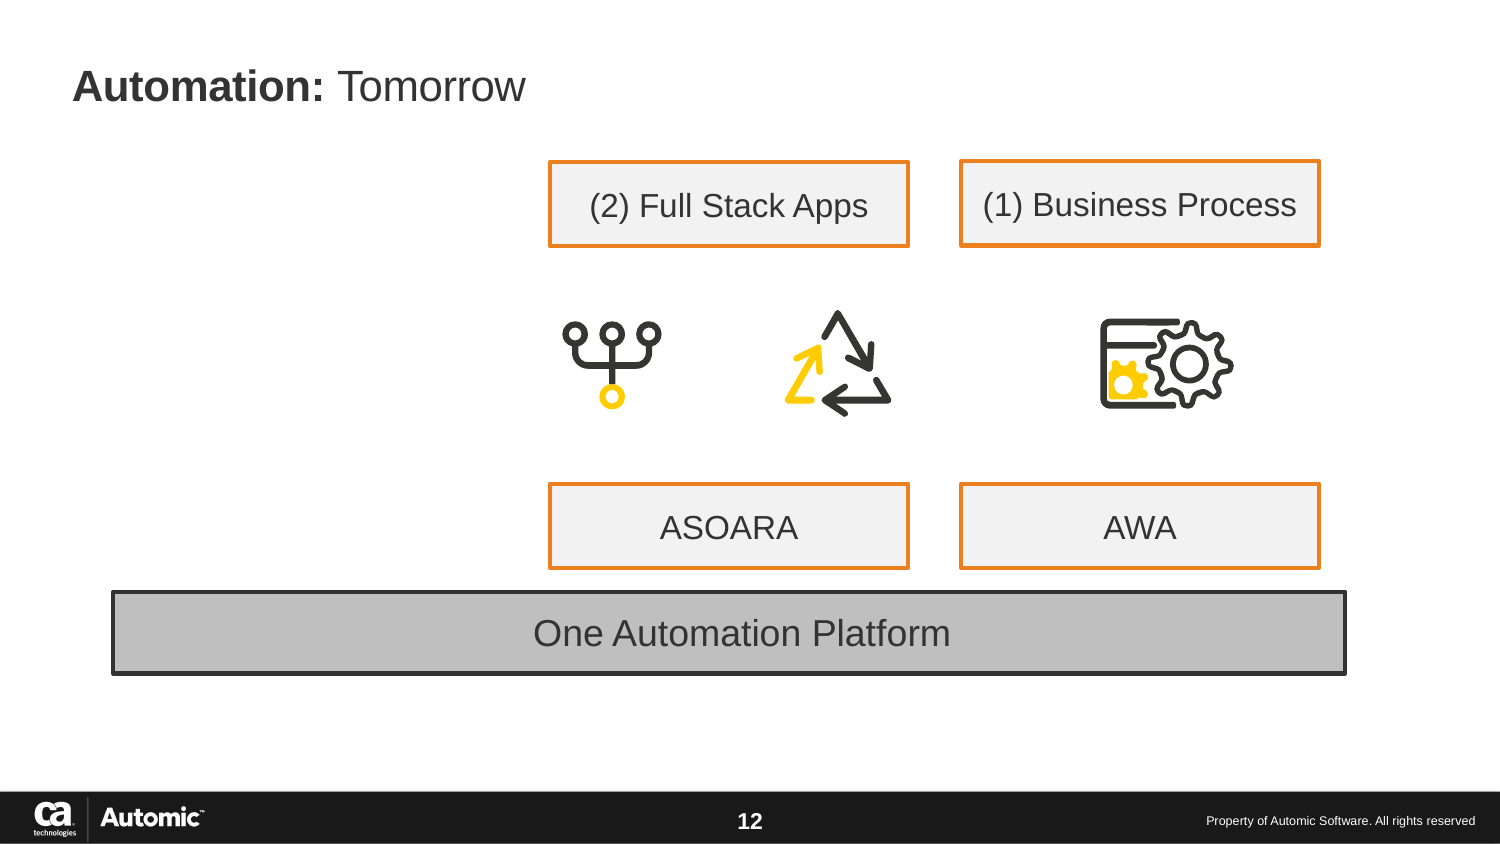

Automation: Tomorrow
(1) Business Process

AWA
(2) Full Stack Apps

ASOARA

One Automation Platform